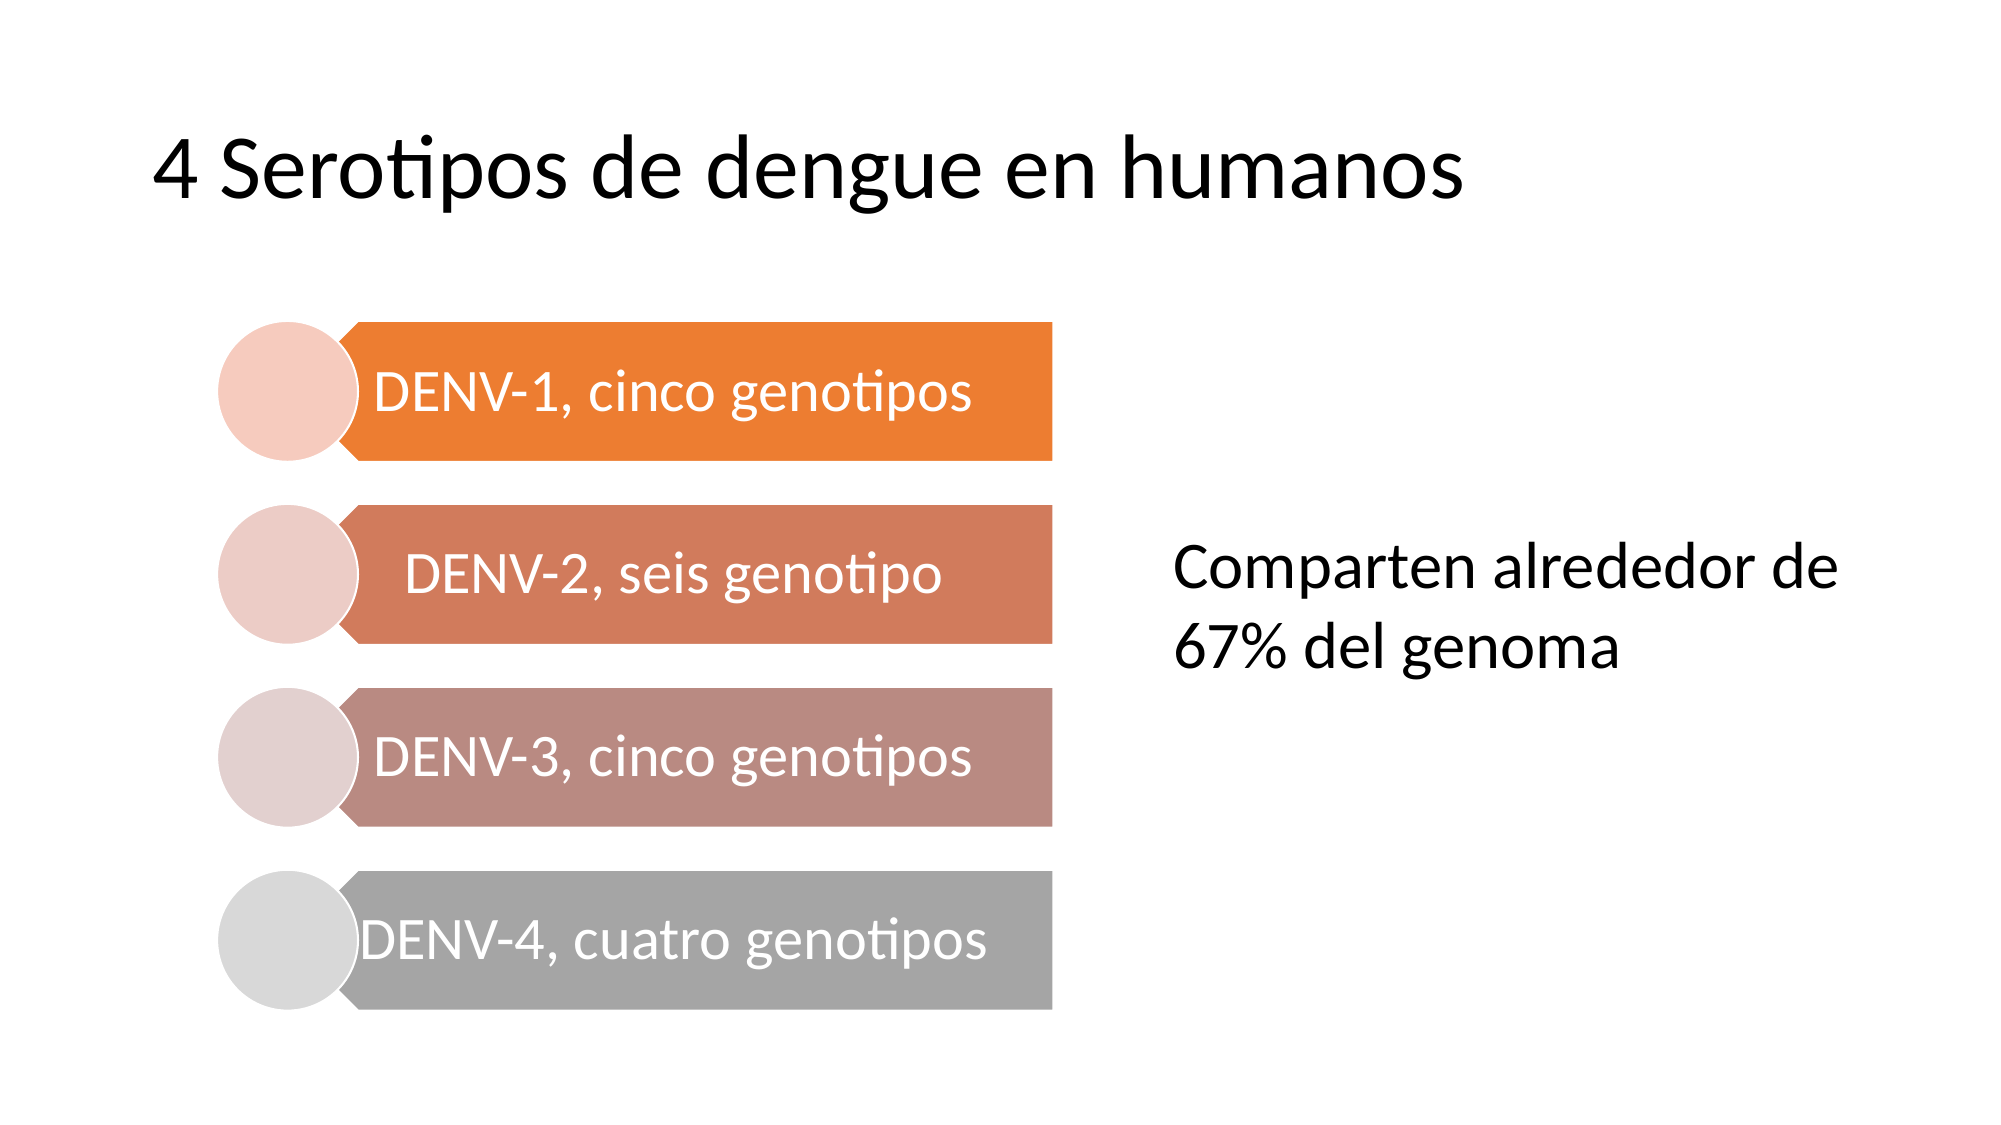

# 4 Serotipos de dengue en humanos
DENV-1, cinco genotipos
DENV-2, seis genotipo
DENV-3, cinco genotipos
DENV-4, cuatro genotipos
Comparten alrededor de
67% del genoma